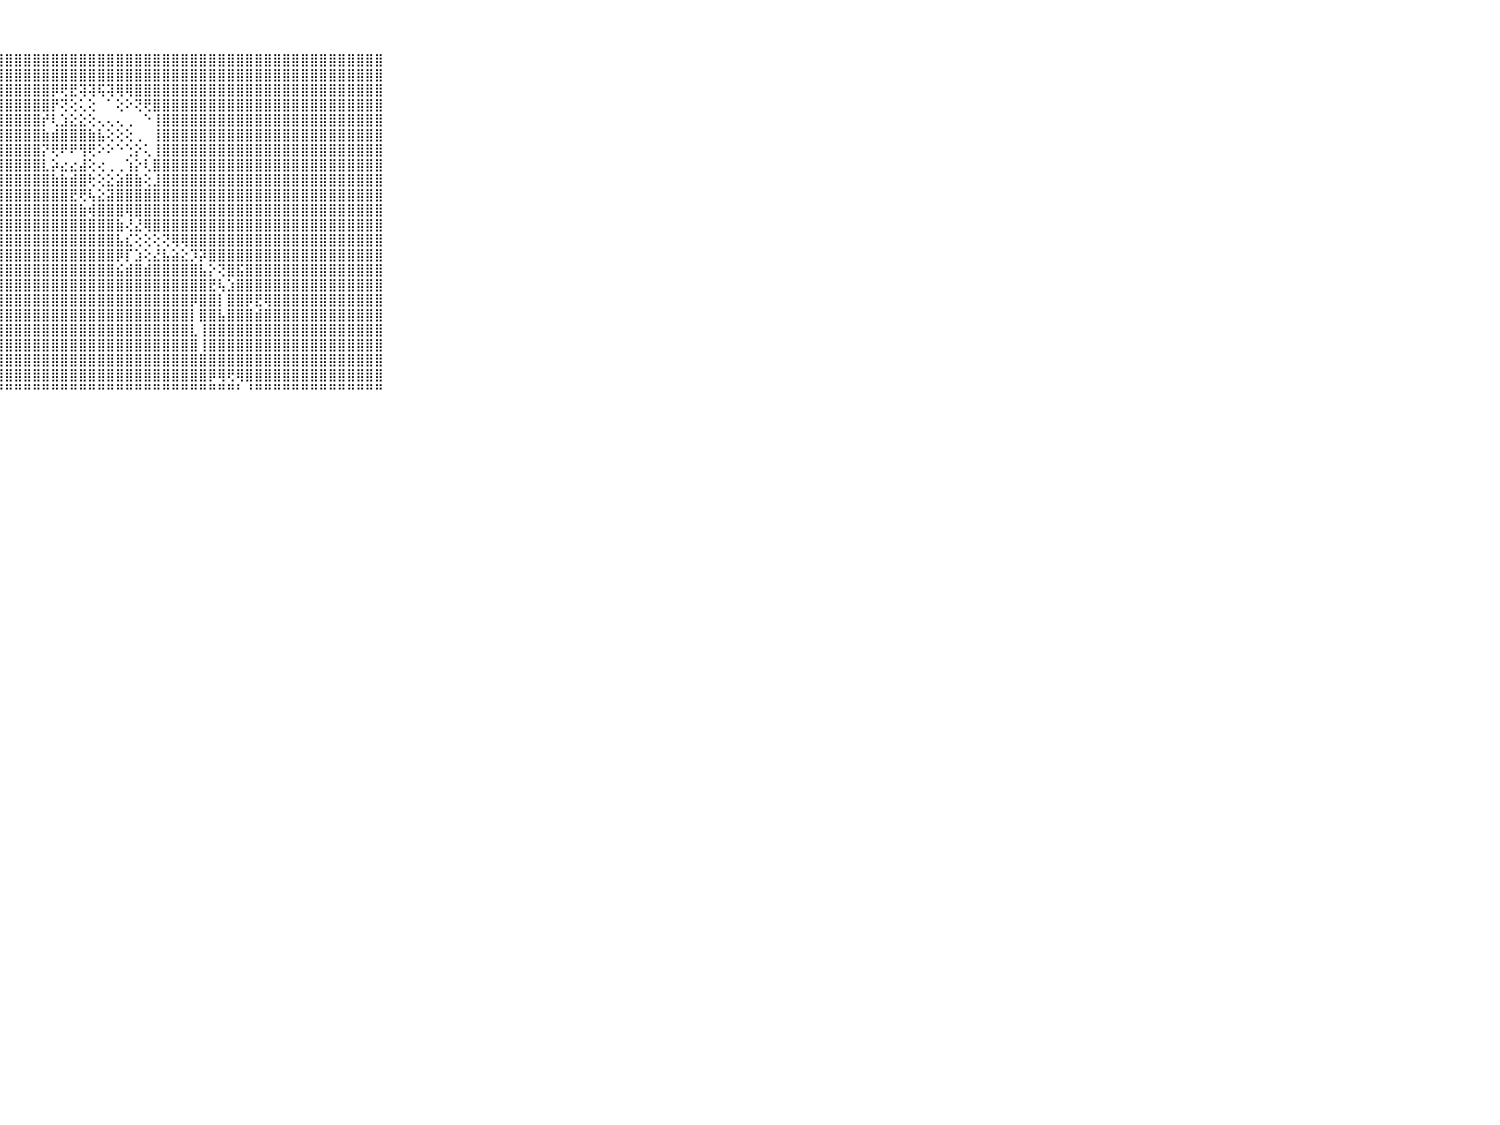

⠀⠀⠀⠀⠀⠀⠀⠀⠀⠀⠀⢸⢟⢟⣿⣟⣿⣟⡞⢱⢑⢜⢕⣿⣿⣿⣿⣿⣿⣿⣿⣿⣿⣿⣿⣿⣿⣿⣿⣿⣿⣿⣿⣿⣿⣿⣿⣿⣿⣿⣿⣿⣿⣿⣿⣿⣿⣿⣿⣿⣿⣿⣿⣿⣿⣿⣿⣿⣿⠀⠀⠀⠀⠀⠀⠀⠀⠀⠀⠀⠀
⠀⠀⠀⠀⠀⠀⠀⠀⠀⠀⠀⢕⣧⣻⣪⣯⣝⢽⣿⠁⢕⢕⢱⣿⣿⣿⣿⣿⣿⣿⣿⣿⣿⣿⣿⣿⣿⣿⣿⣿⣿⣿⣿⣿⣿⣿⣿⣿⣿⣿⣿⣿⣿⣿⣿⣿⣿⣿⣿⣿⣿⣿⣿⣿⣿⣿⣿⣿⣿⠀⠀⠀⠀⠀⠀⠀⠀⠀⠀⠀⠀
⠀⠀⠀⠀⠀⠀⠀⠀⠀⠀⠀⢸⣸⣳⣽⣿⢻⡽⢏⠕⠆⢜⢟⣿⣿⣿⣿⣿⣿⣿⣿⣿⣿⡿⢟⣟⢽⢽⢯⢽⢿⢿⣿⣿⣿⣿⣿⣿⣿⣿⣿⣿⣿⣿⣿⣿⣿⣿⣿⣿⣿⣿⣿⣿⣿⣿⣿⣿⣿⠀⠀⠀⠀⠀⠀⠀⠀⠀⠀⠀⠀
⠀⠀⠀⠀⠀⠀⠀⠀⠀⠀⠀⢗⣟⢽⡿⣷⡼⣾⡏⠑⢀⢕⢕⣿⣿⣿⣿⣿⣿⣿⣿⣿⣿⡟⢝⢕⢅⢕⠀⠁⢕⠕⢝⢟⣿⣿⣿⣿⣿⣿⣿⣿⣿⣿⣿⣿⣿⣿⣿⣿⣿⣿⣿⣿⣿⣿⣿⣿⣿⠀⠀⠀⠀⠀⠀⠀⠀⠀⠀⠀⠀
⠀⠀⠀⠀⠀⠀⠀⠀⠀⠀⠀⣷⡫⣝⣷⣿⣿⣟⣟⢄⠑⢕⢕⣿⣿⣿⣿⣿⣿⣿⣿⣿⡞⢇⣱⣕⣕⢕⢄⢄⢄⢀⠀⠑⢸⣿⣿⣿⣿⣿⣿⣿⣿⣿⣿⣿⣿⣿⣿⣿⣿⣿⣿⣿⣿⣿⣿⣿⣿⠀⠀⠀⠀⠀⠀⠀⠀⠀⠀⠀⠀
⠀⠀⠀⠀⠀⠀⠀⠀⠀⠀⠀⣼⣮⢽⣧⣿⣿⣏⢗⠕⢄⢜⢕⣿⣿⣿⣿⣿⣿⣿⣿⣿⣷⣾⣿⣿⣿⣷⣧⢕⢕⢕⢀⠀⢸⣿⣿⣿⣿⣿⣿⣿⣿⣿⣿⣿⣿⣿⣿⣿⣿⣿⣿⣿⣿⣿⣿⣿⣿⠀⠀⠀⠀⠀⠀⠀⠀⠀⠀⠀⠀
⠀⠀⠀⠀⠀⠀⠀⠀⠀⠀⠀⣿⢟⡿⢝⡗⢟⣝⣟⡄⠑⢕⢕⣿⣿⣿⣿⣿⣿⣿⣿⣿⡝⢟⠟⠟⢻⢟⠕⠕⠑⢑⡕⢅⢸⣿⣿⣿⣿⣿⣿⣿⣿⣿⣿⣿⣿⣿⣿⣿⣿⣿⣿⣿⣿⣿⣿⣿⣿⠀⠀⠀⠀⠀⠀⠀⠀⠀⠀⠀⠀
⠀⠀⠀⠀⠀⠀⠀⠀⠀⠀⠀⢕⢻⢽⣷⣻⣳⣷⣿⠑⢄⢕⢕⣿⣿⣿⣿⣿⣿⣿⣿⣿⣇⡵⣔⣔⣼⢕⢔⢀⢀⢱⡕⢇⣿⣿⣿⣿⣿⣿⣿⣿⣿⣿⣿⣿⣿⣿⣿⣿⣿⣿⣿⣿⣿⣿⣿⣿⣿⠀⠀⠀⠀⠀⠀⠀⠀⠀⠀⠀⠀
⠀⠀⠀⠀⠀⠀⠀⠀⠀⠀⠀⢕⢜⢗⢿⣞⣻⣽⡽⢄⠑⢕⢜⣿⣿⣿⣿⣿⣿⣿⣿⣿⣿⣷⣷⣾⣿⢗⢕⣕⣵⣿⣷⢕⣸⣿⣿⣿⣿⣿⣿⣿⣿⣿⣿⣿⣿⣿⣿⣿⣿⣿⣿⣿⣿⣿⣿⣿⣿⠀⠀⠀⠀⠀⠀⠀⠀⠀⠀⠀⠀
⠀⠀⠀⠀⠀⠀⠀⠀⠀⠀⠀⢕⢕⢜⣵⢫⡹⡷⣽⠑⢄⢕⢕⣿⣿⣿⣿⣿⣿⣿⣿⣿⣿⣿⣿⣟⢟⢧⣕⣽⣿⣿⣿⣿⣿⣿⣿⣿⣿⣿⣿⣿⣿⣿⣿⣿⣿⣿⣿⣿⣿⣿⣿⣿⣿⣿⣿⣿⣿⠀⠀⠀⠀⠀⠀⠀⠀⠀⠀⠀⠀
⠀⠀⠀⠀⠀⠀⠀⠀⠀⠀⠀⢕⢕⢱⢼⣧⢵⣼⣯⢔⠑⢕⢕⣿⣿⣿⣿⣿⣿⣿⣿⣿⣿⣿⣿⣿⣷⢾⣿⣿⣿⢿⣿⣿⣿⣿⣿⣿⣿⣿⣿⣿⣿⣿⣿⣿⣿⣿⣿⣿⣿⣿⣿⣿⣿⣿⣿⣿⣿⠀⠀⠀⠀⠀⠀⠀⠀⠀⠀⠀⠀
⠀⠀⠀⠀⠀⠀⠀⠀⠀⠀⠀⢕⢕⢕⢕⡻⣕⡯⡿⠑⢔⢕⢕⣽⣿⣿⣿⣿⣿⣿⣿⣿⣿⣿⣿⣿⣿⣿⣿⣿⣷⢜⣜⢿⣿⣿⣿⣿⣿⣿⣿⣿⣿⣿⣿⣿⣿⣿⣿⣿⣿⣿⣿⣿⣿⣿⣿⣿⣿⠀⠀⠀⠀⠀⠀⠀⠀⠀⠀⠀⠀
⠀⠀⠀⠀⠀⠀⠀⠀⠀⠀⠀⢕⢕⢕⢕⢿⢾⡞⡷⢔⠑⢕⢜⣿⣿⣿⣿⣿⣿⣿⣿⣿⣿⣿⣿⣿⣿⣿⣿⣿⣧⣎⢕⢕⢕⢝⢿⢿⣿⣿⣿⣿⣿⣿⣿⣿⣿⣿⣿⣿⣿⣿⣿⣿⣿⣿⣿⣿⣿⠀⠀⠀⠀⠀⠀⠀⠀⠀⠀⠀⠀
⠀⠀⠀⠀⠀⠀⠀⠀⠀⠀⠀⢕⢕⢕⢕⢜⣳⢻⣿⠑⢔⢕⢕⣿⣿⣿⣿⣿⣿⣿⣿⣿⣿⣿⣿⣿⣿⣿⣿⣿⡿⡏⣱⢕⣜⣧⣵⣕⡹⡽⣿⣿⣿⣿⣿⣿⣿⣿⣿⣿⣿⣿⣿⣿⣿⣿⣿⣿⣿⠀⠀⠀⠀⠀⠀⠀⠀⠀⠀⠀⠀
⠀⠀⠀⠀⠀⠀⠀⠀⠀⠀⠀⢕⡕⣇⢕⢜⢼⡮⣯⢆⠕⢕⢕⣿⣿⣿⣿⣿⣿⣿⣿⣿⣿⣿⣿⣿⣿⣿⣿⣿⣮⣾⣿⣾⣿⣿⣿⣿⣿⣧⡕⢝⣿⣯⣿⣿⣿⣿⣿⣿⣿⣿⣿⣿⣿⣿⣿⣿⣿⠀⠀⠀⠀⠀⠀⠀⠀⠀⠀⠀⠀
⠀⠀⠀⠀⠀⠀⠀⠀⠀⠀⠀⢕⡇⣹⡇⡜⢕⢷⣿⠁⢔⢜⢕⣿⣿⣿⣿⣿⣿⣿⣿⣿⣿⣿⣿⣿⣿⣿⣿⣿⣿⣿⣿⣿⣿⣿⣿⣿⣿⣿⣟⢧⣱⣿⣿⣿⣿⣿⣿⣿⣿⣿⣿⣿⣿⣿⣿⣿⣿⠀⠀⠀⠀⠀⠀⠀⠀⠀⠀⠀⠀
⠀⠀⠀⠀⠀⠀⠀⠀⠀⠀⠀⢕⢜⡜⢇⢱⢼⢕⡿⢆⢕⢕⢕⣿⣿⣿⣿⣿⣿⣿⣿⣿⣿⣿⣿⣿⣿⣿⣿⣿⣿⣿⣿⣿⣿⣿⣿⣿⡿⣿⣿⡇⣿⣿⡿⣟⢿⣿⣿⣿⣿⣿⣿⣿⣿⣿⣿⣿⣿⠀⠀⠀⠀⠀⠀⠀⠀⠀⠀⠀⠀
⠀⠀⠀⠀⠀⠀⠀⠀⠀⠀⠀⢕⢕⢳⢕⡕⢯⣻⡾⠁⢕⢜⢕⣿⣿⣿⣿⣿⣿⣿⣿⣿⣿⣿⣿⣿⣿⣿⣿⣿⣿⣿⣿⣿⣿⣿⣿⣿⡇⣿⣿⣧⣿⣿⣿⣾⣿⣿⣿⣿⣿⣿⣿⣿⣿⣿⣿⣿⣿⠀⠀⠀⠀⠀⠀⠀⠀⠀⠀⠀⠀
⠀⠀⠀⠀⠀⠀⠀⠀⠀⠀⠀⢕⢕⢕⢕⢣⡹⡗⣇⢕⠕⢕⢕⣿⣿⣿⣿⣿⣿⣿⣿⣿⣿⣿⣿⣿⣿⣿⣿⣿⣿⣿⣿⣿⣿⣿⣿⣿⣇⢸⣿⣿⣿⣿⣿⣿⣿⣿⣿⣿⣿⣿⣿⣿⣿⣿⣿⣿⣿⠀⠀⠀⠀⠀⠀⠀⠀⠀⠀⠀⠀
⠀⠀⠀⠀⠀⠀⠀⠀⠀⠀⠀⢕⢕⢕⢕⢕⢗⢽⡻⠁⢕⢕⢕⣿⣿⣿⣿⣿⣿⣿⣿⣿⣿⣿⣿⣿⣿⣿⣿⣿⣿⣿⣿⣿⣿⣿⣿⣿⣿⢸⣿⣿⣿⣿⣿⣿⣿⣿⣿⣿⣿⣿⣿⣿⣿⣿⣿⣿⣿⠀⠀⠀⠀⠀⠀⠀⠀⠀⠀⠀⠀
⠀⠀⠀⠀⠀⠀⠀⠀⠀⠀⠀⢕⢕⢕⢕⢕⢇⡕⢕⢕⢕⢕⢕⣿⣿⣿⣿⣿⣿⣿⣿⣿⣿⣿⣿⣿⣿⣿⣿⣿⣿⣿⣿⣿⣿⣿⣿⣿⣿⣿⣿⣿⣿⣿⣿⣿⣿⣿⣿⣿⣿⣿⣿⣿⣿⣿⣿⣿⣿⠀⠀⠀⠀⠀⠀⠀⠀⠀⠀⠀⠀
⠀⠀⠀⠀⠀⠀⠀⠀⠀⠀⠀⢕⢕⢕⢕⣿⣕⢕⢜⠁⢕⢕⢕⡼⣿⣿⣿⣿⣿⣿⣿⣿⣿⣿⣿⣿⣿⣿⣿⣿⣿⣿⣿⣿⣿⣿⣿⣿⣿⣿⡿⢿⢟⢿⣿⣿⣿⣿⣿⣿⣿⣿⣿⣿⣿⣿⣿⣿⣿⠀⠀⠀⠀⠀⠀⠀⠀⠀⠀⠀⠀
⠀⠀⠀⠀⠀⠀⠀⠀⠀⠀⠀⠑⠑⠑⠑⠘⠃⠑⠑⠐⠑⠑⠑⠙⠛⠛⠛⠛⠛⠛⠛⠛⠛⠛⠛⠛⠛⠛⠛⠛⠛⠛⠛⠛⠛⠛⠛⠛⠛⠛⠛⠛⠛⠃⠘⠛⠛⠛⠛⠛⠛⠛⠛⠛⠛⠛⠛⠛⠛⠀⠀⠀⠀⠀⠀⠀⠀⠀⠀⠀⠀